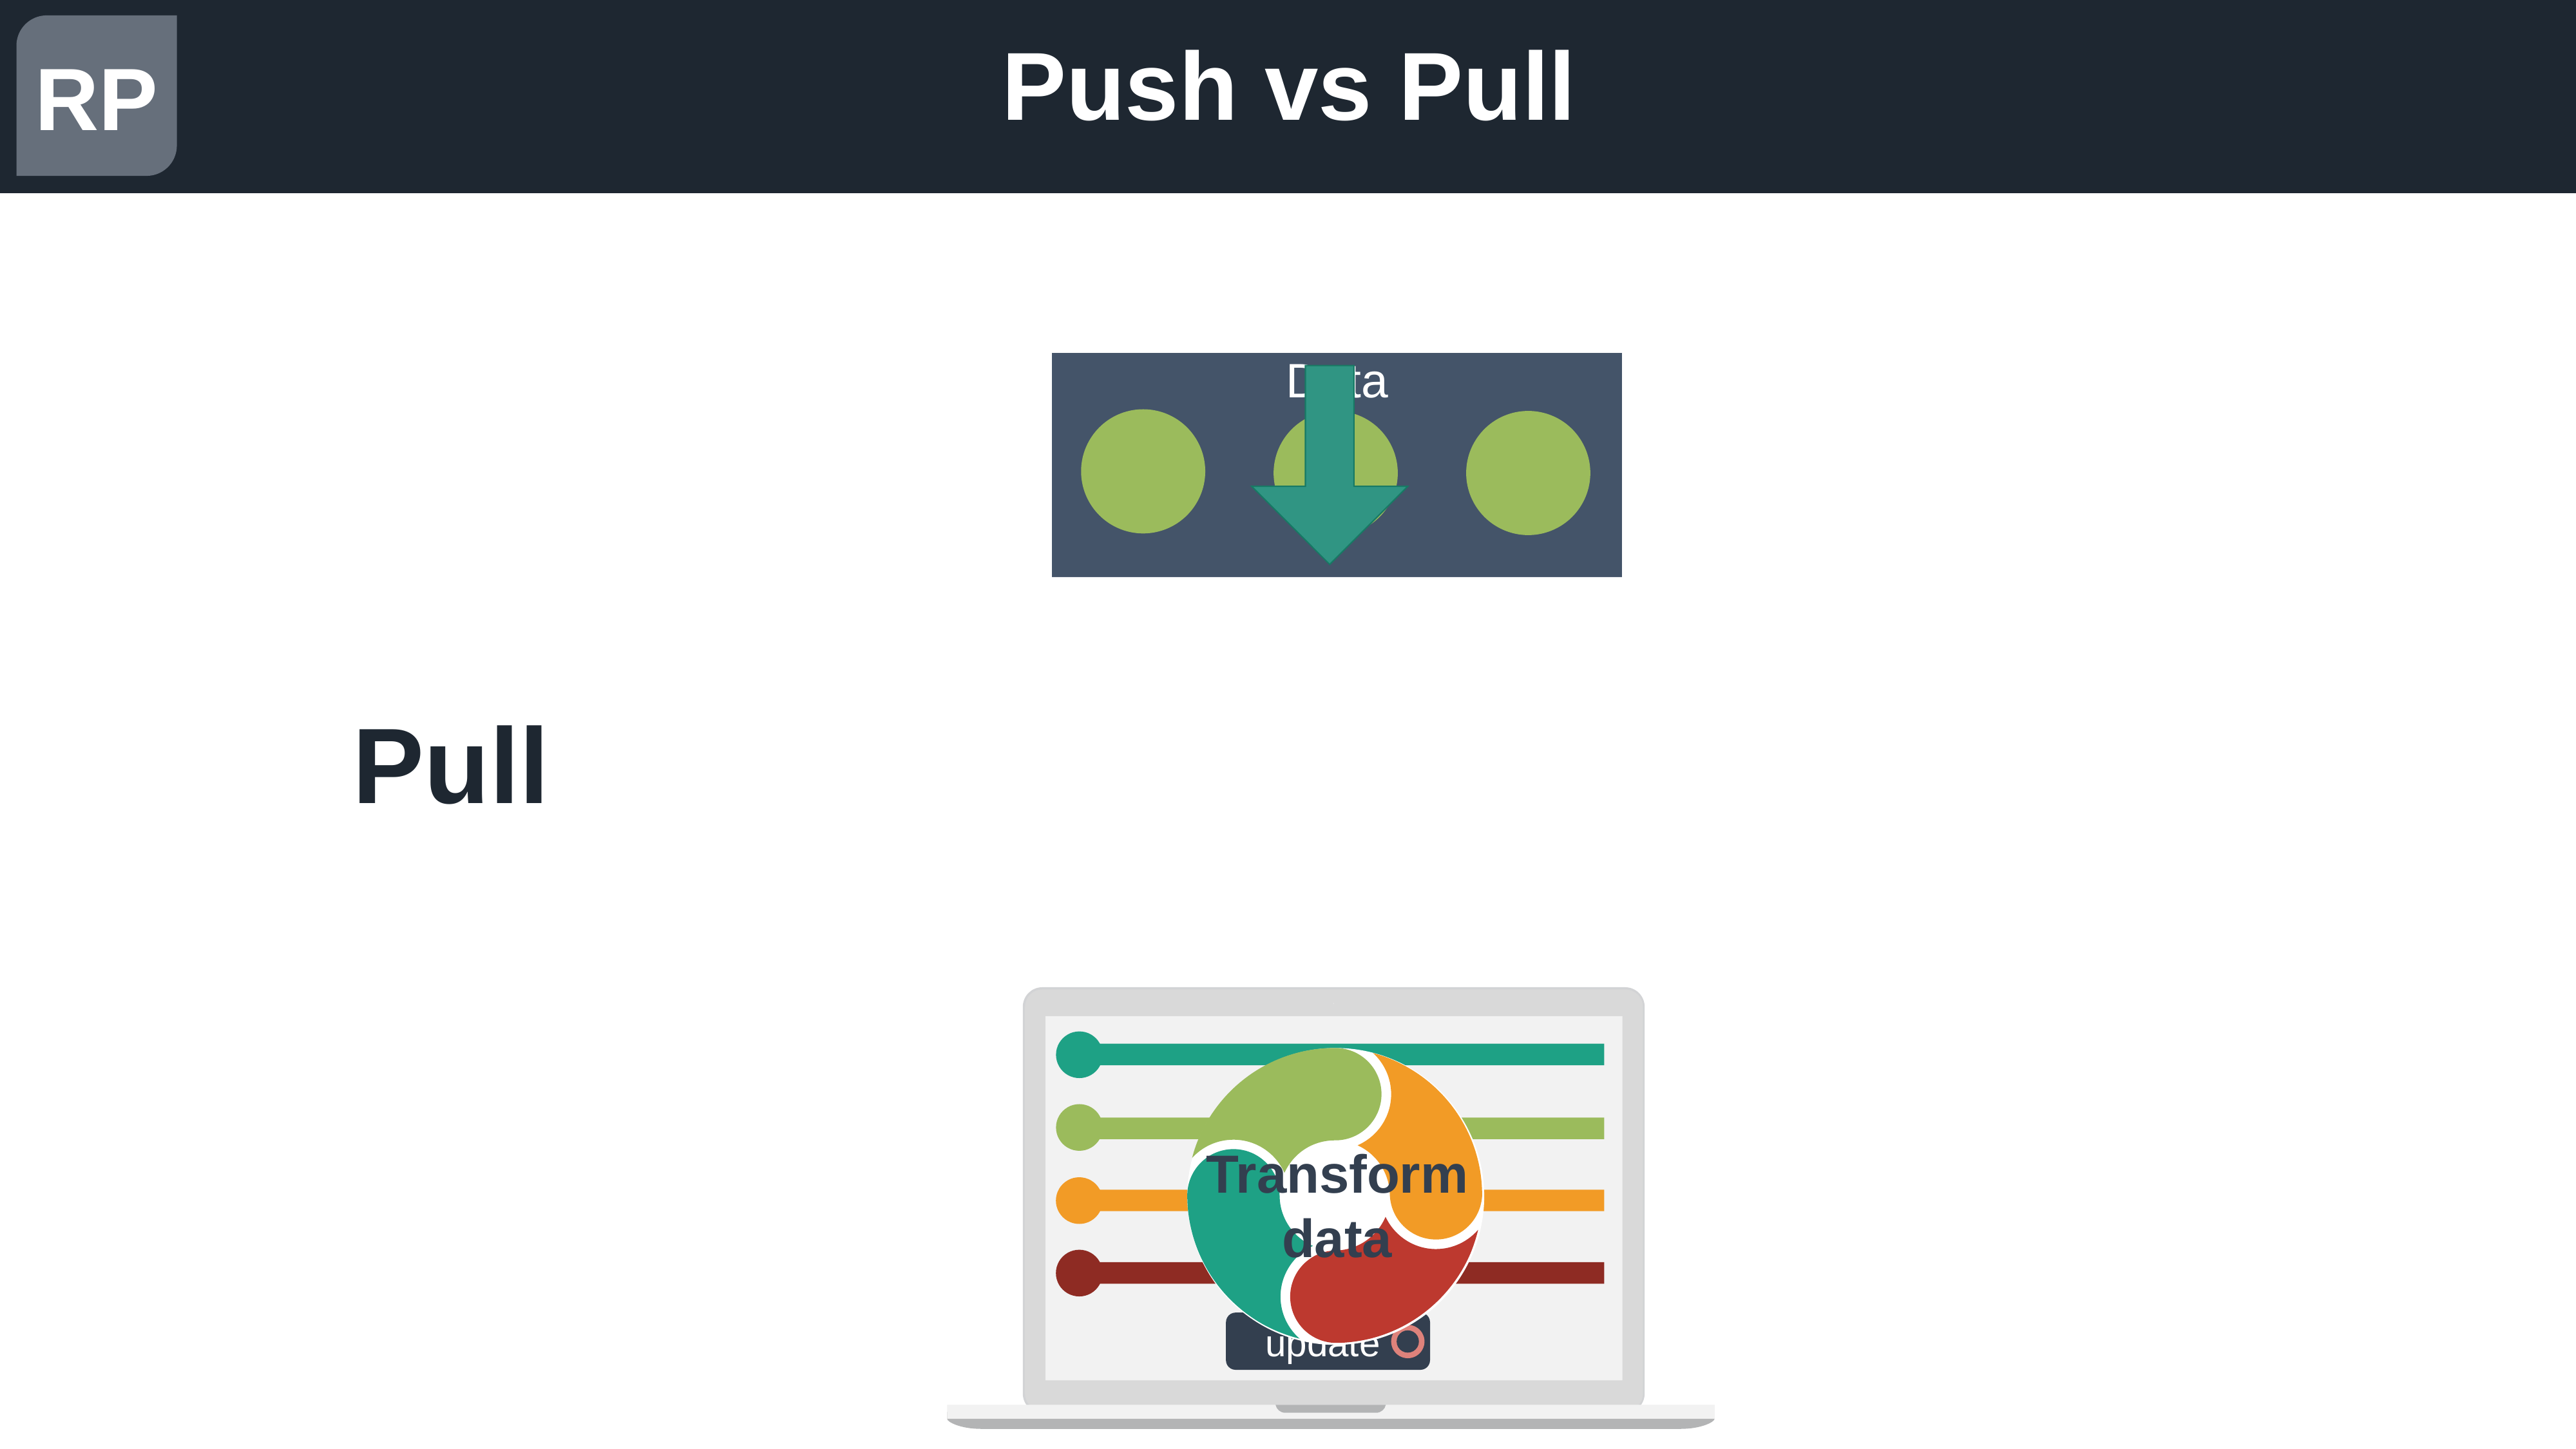

Push vs Pull
RP
Data

Pull

Transform
data

update